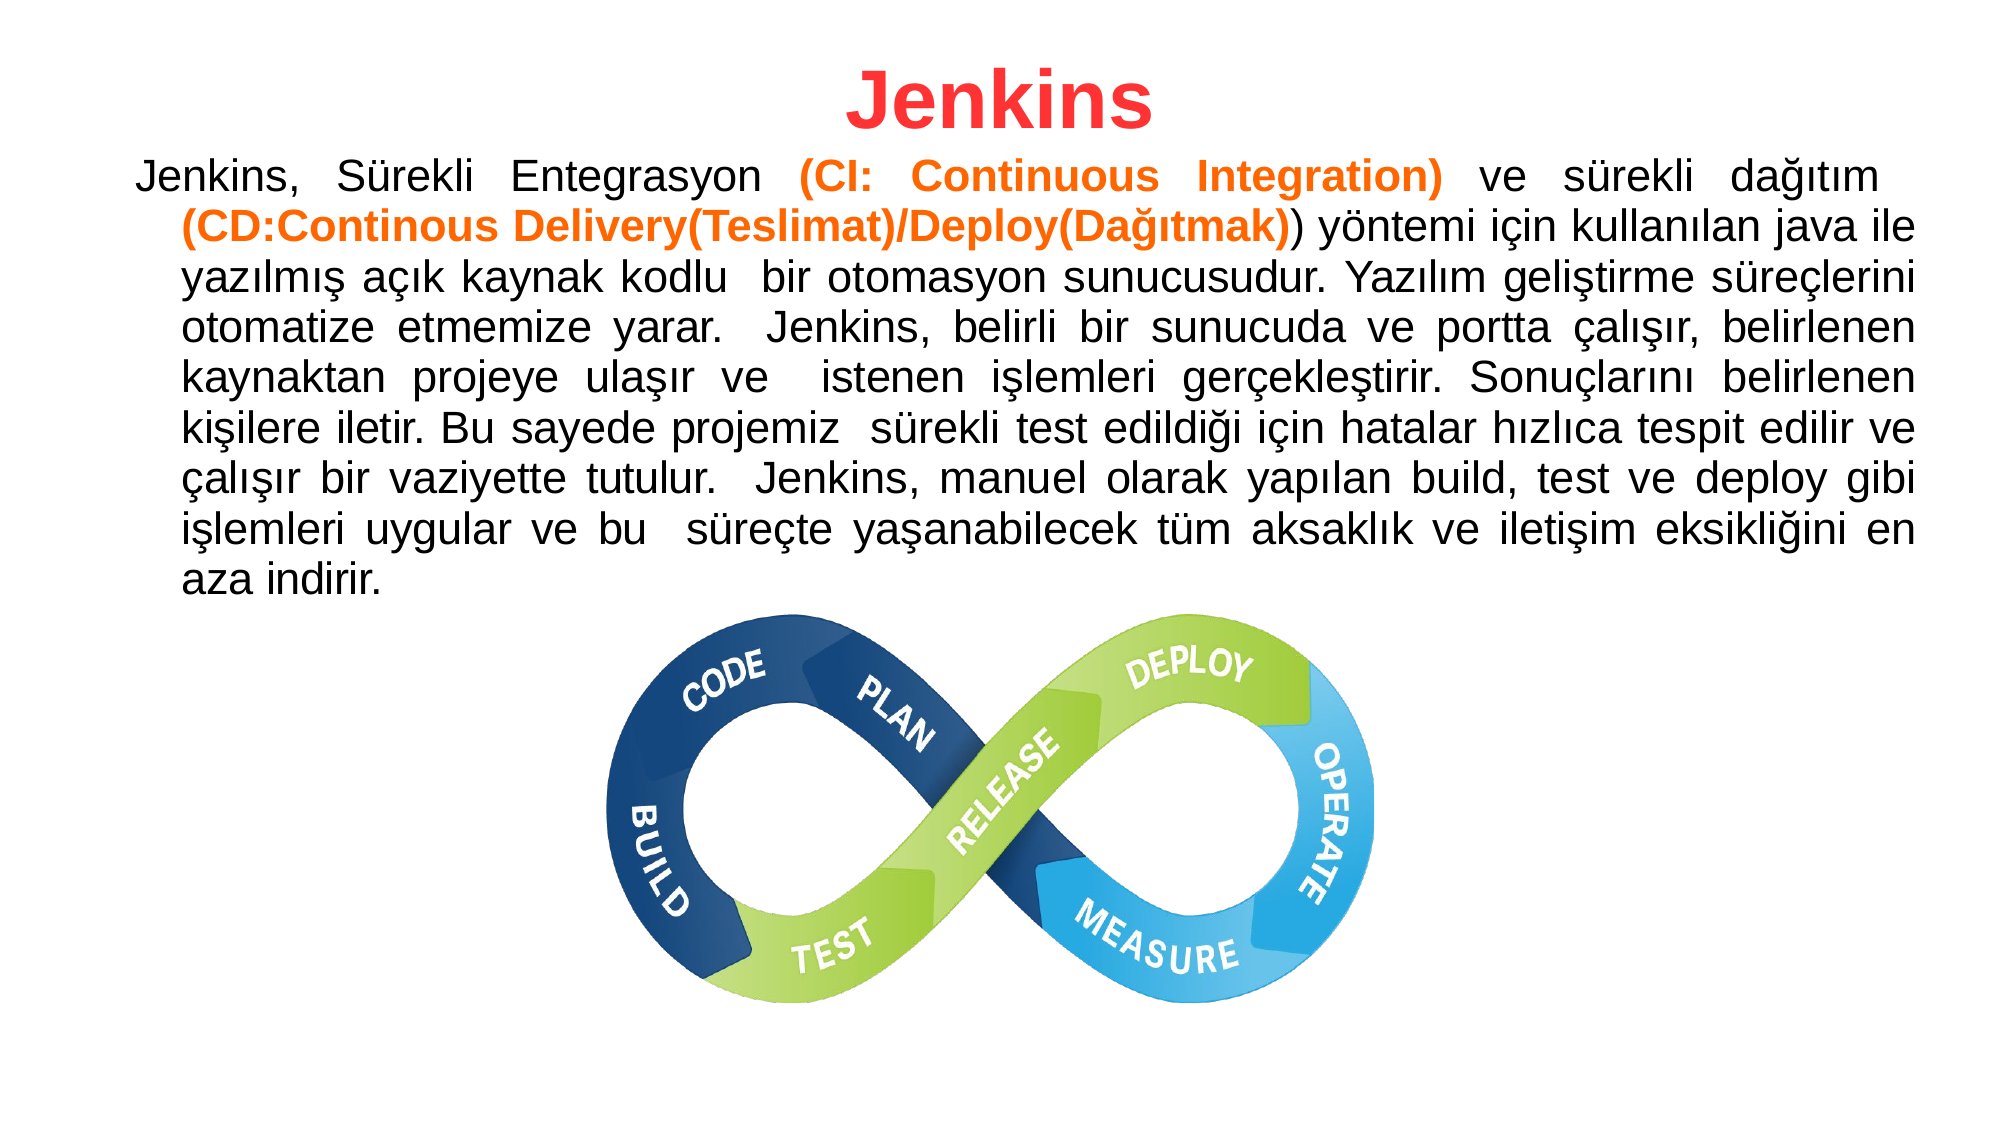

# Jenkins
Jenkins, Sürekli Entegrasyon (CI: Continuous Integration) ve sürekli dağıtım  (CD:Continous Delivery(Teslimat)/Deploy(Dağıtmak)) yöntemi için kullanılan java ile yazılmış açık kaynak kodlu  bir otomasyon sunucusudur. Yazılım geliştirme süreçlerini otomatize etmemize yarar.  Jenkins, belirli bir sunucuda ve portta çalışır, belirlenen kaynaktan projeye ulaşır ve  istenen işlemleri gerçekleştirir. Sonuçlarını belirlenen kişilere iletir. Bu sayede projemiz  sürekli test edildiği için hatalar hızlıca tespit edilir ve çalışır bir vaziyette tutulur.  Jenkins, manuel olarak yapılan build, test ve deploy gibi işlemleri uygular ve bu  süreçte yaşanabilecek tüm aksaklık ve iletişim eksikliğini en aza indirir.